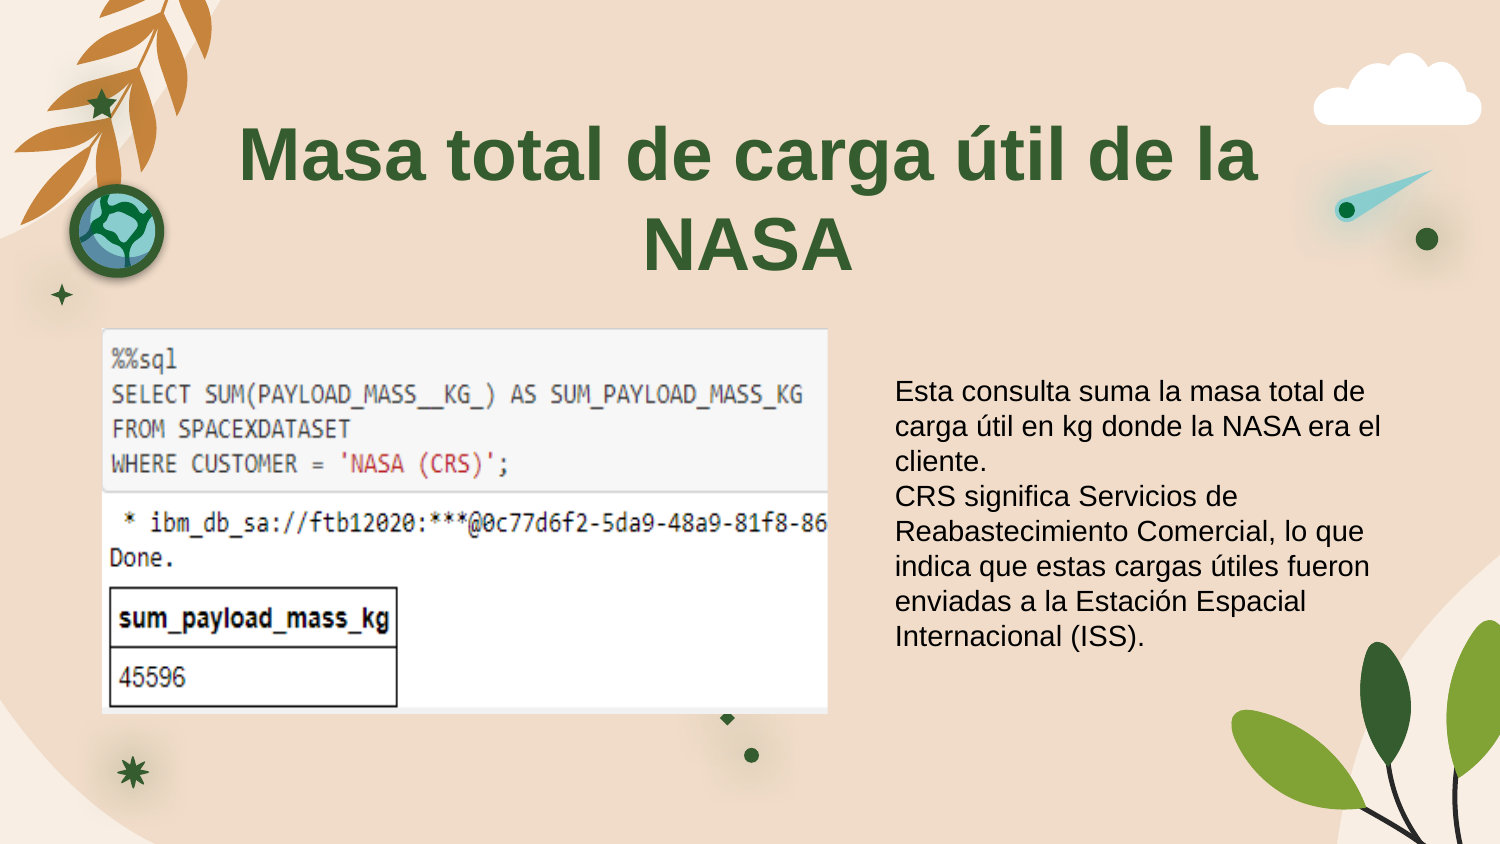

# Masa total de carga útil de la NASA

Esta consulta suma la masa total de carga útil en kg donde la NASA era el cliente.
CRS significa Servicios de Reabastecimiento Comercial, lo que indica que estas cargas útiles fueron enviadas a la Estación Espacial Internacional (ISS).